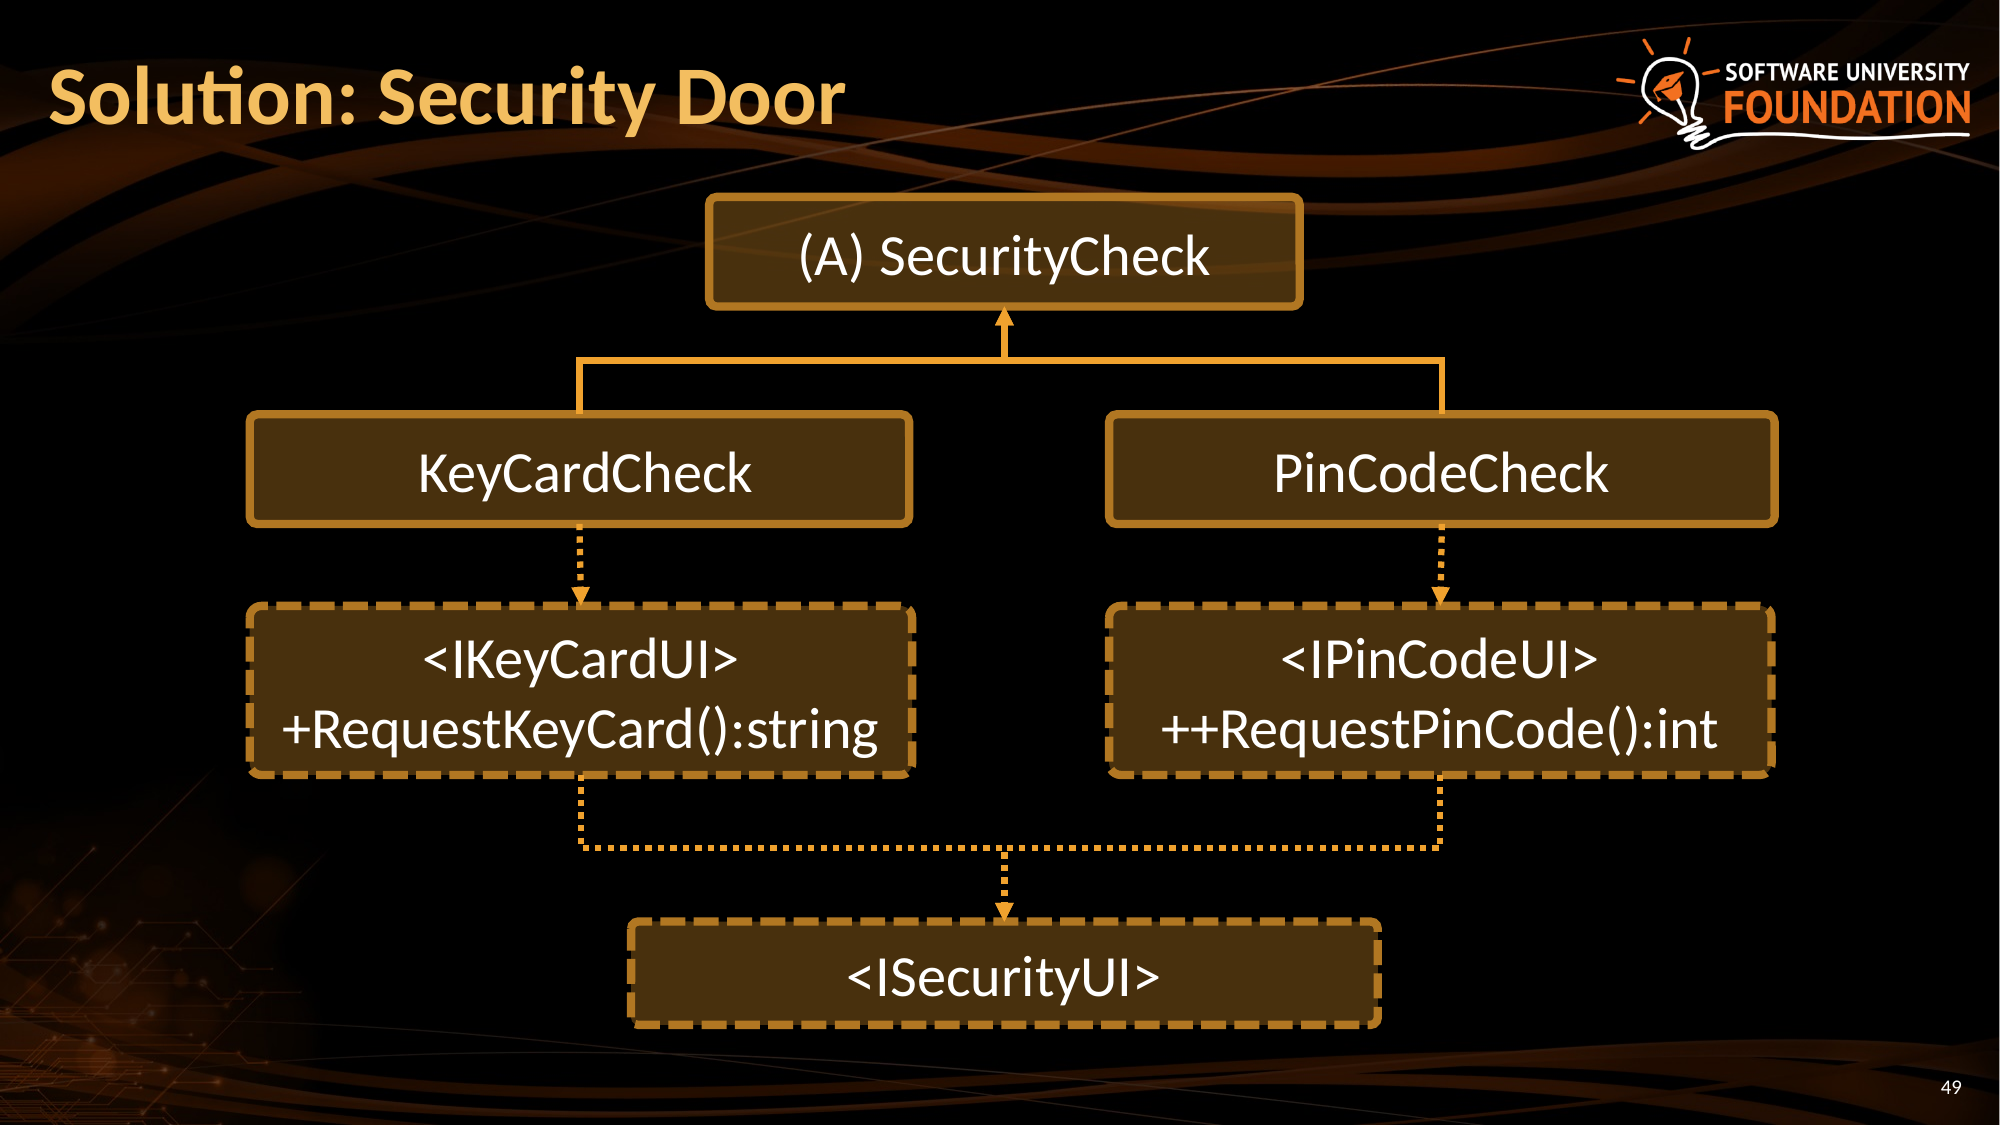

# Solution: Security Door
(A) SecurityCheck
PinCodeCheck
 KeyCardCheck
<IPinCodeUI>
++RequestPinCode():int
<IKeyCardUI>
+RequestKeyCard():string
<ISecurityUI>
49